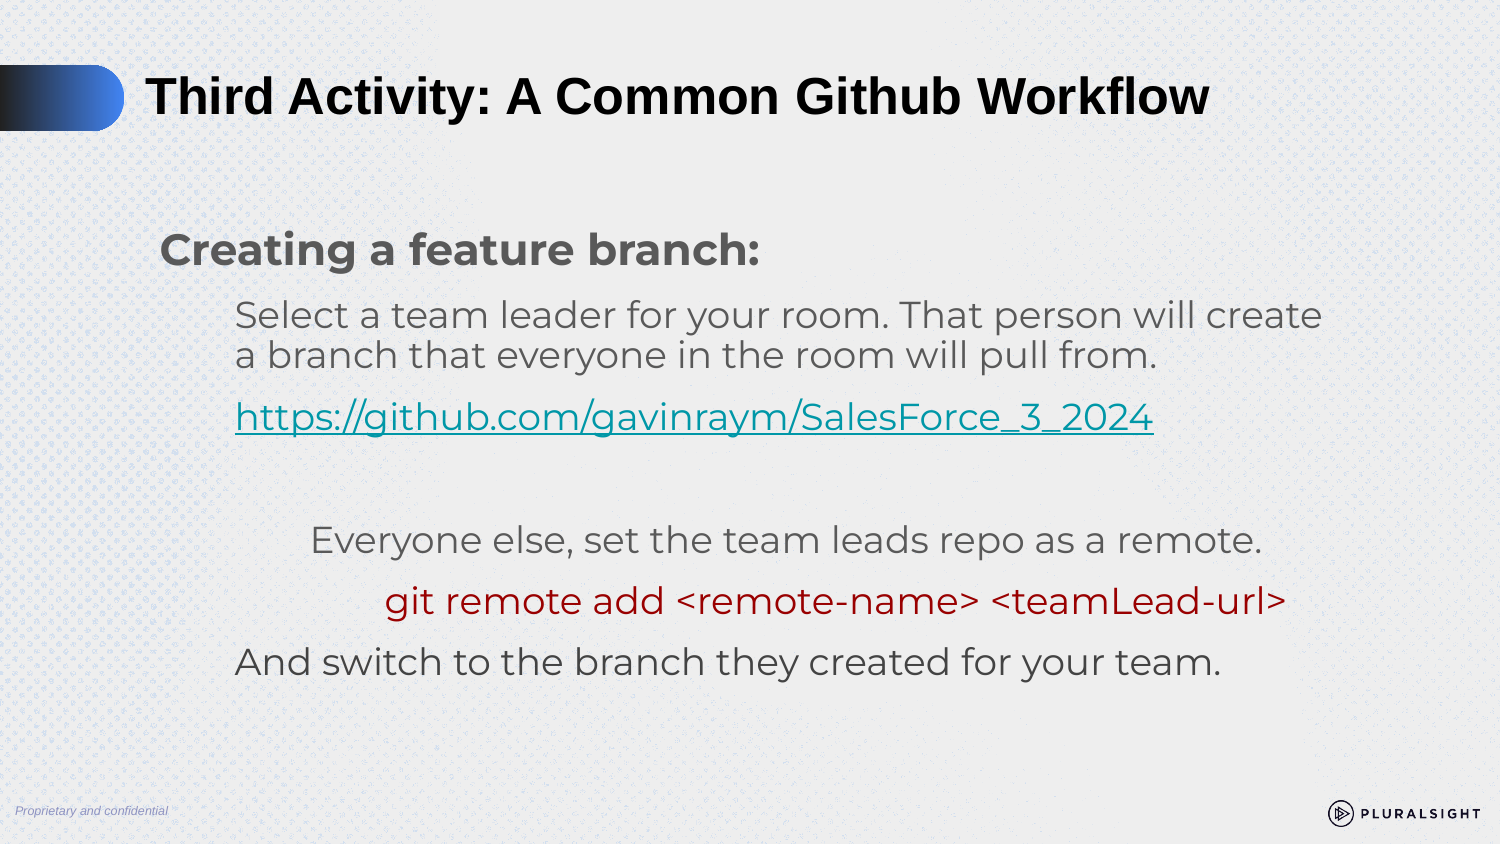

# Third Activity: A Common Github Workflow
Creating a feature branch:
Select a team leader for your room. That person will create a branch that everyone in the room will pull from.
https://github.com/gavinraym/SalesForce_3_2024

	Everyone else, set the team leads repo as a remote.
	git remote add <remote-name> <teamLead-url>
And switch to the branch they created for your team.